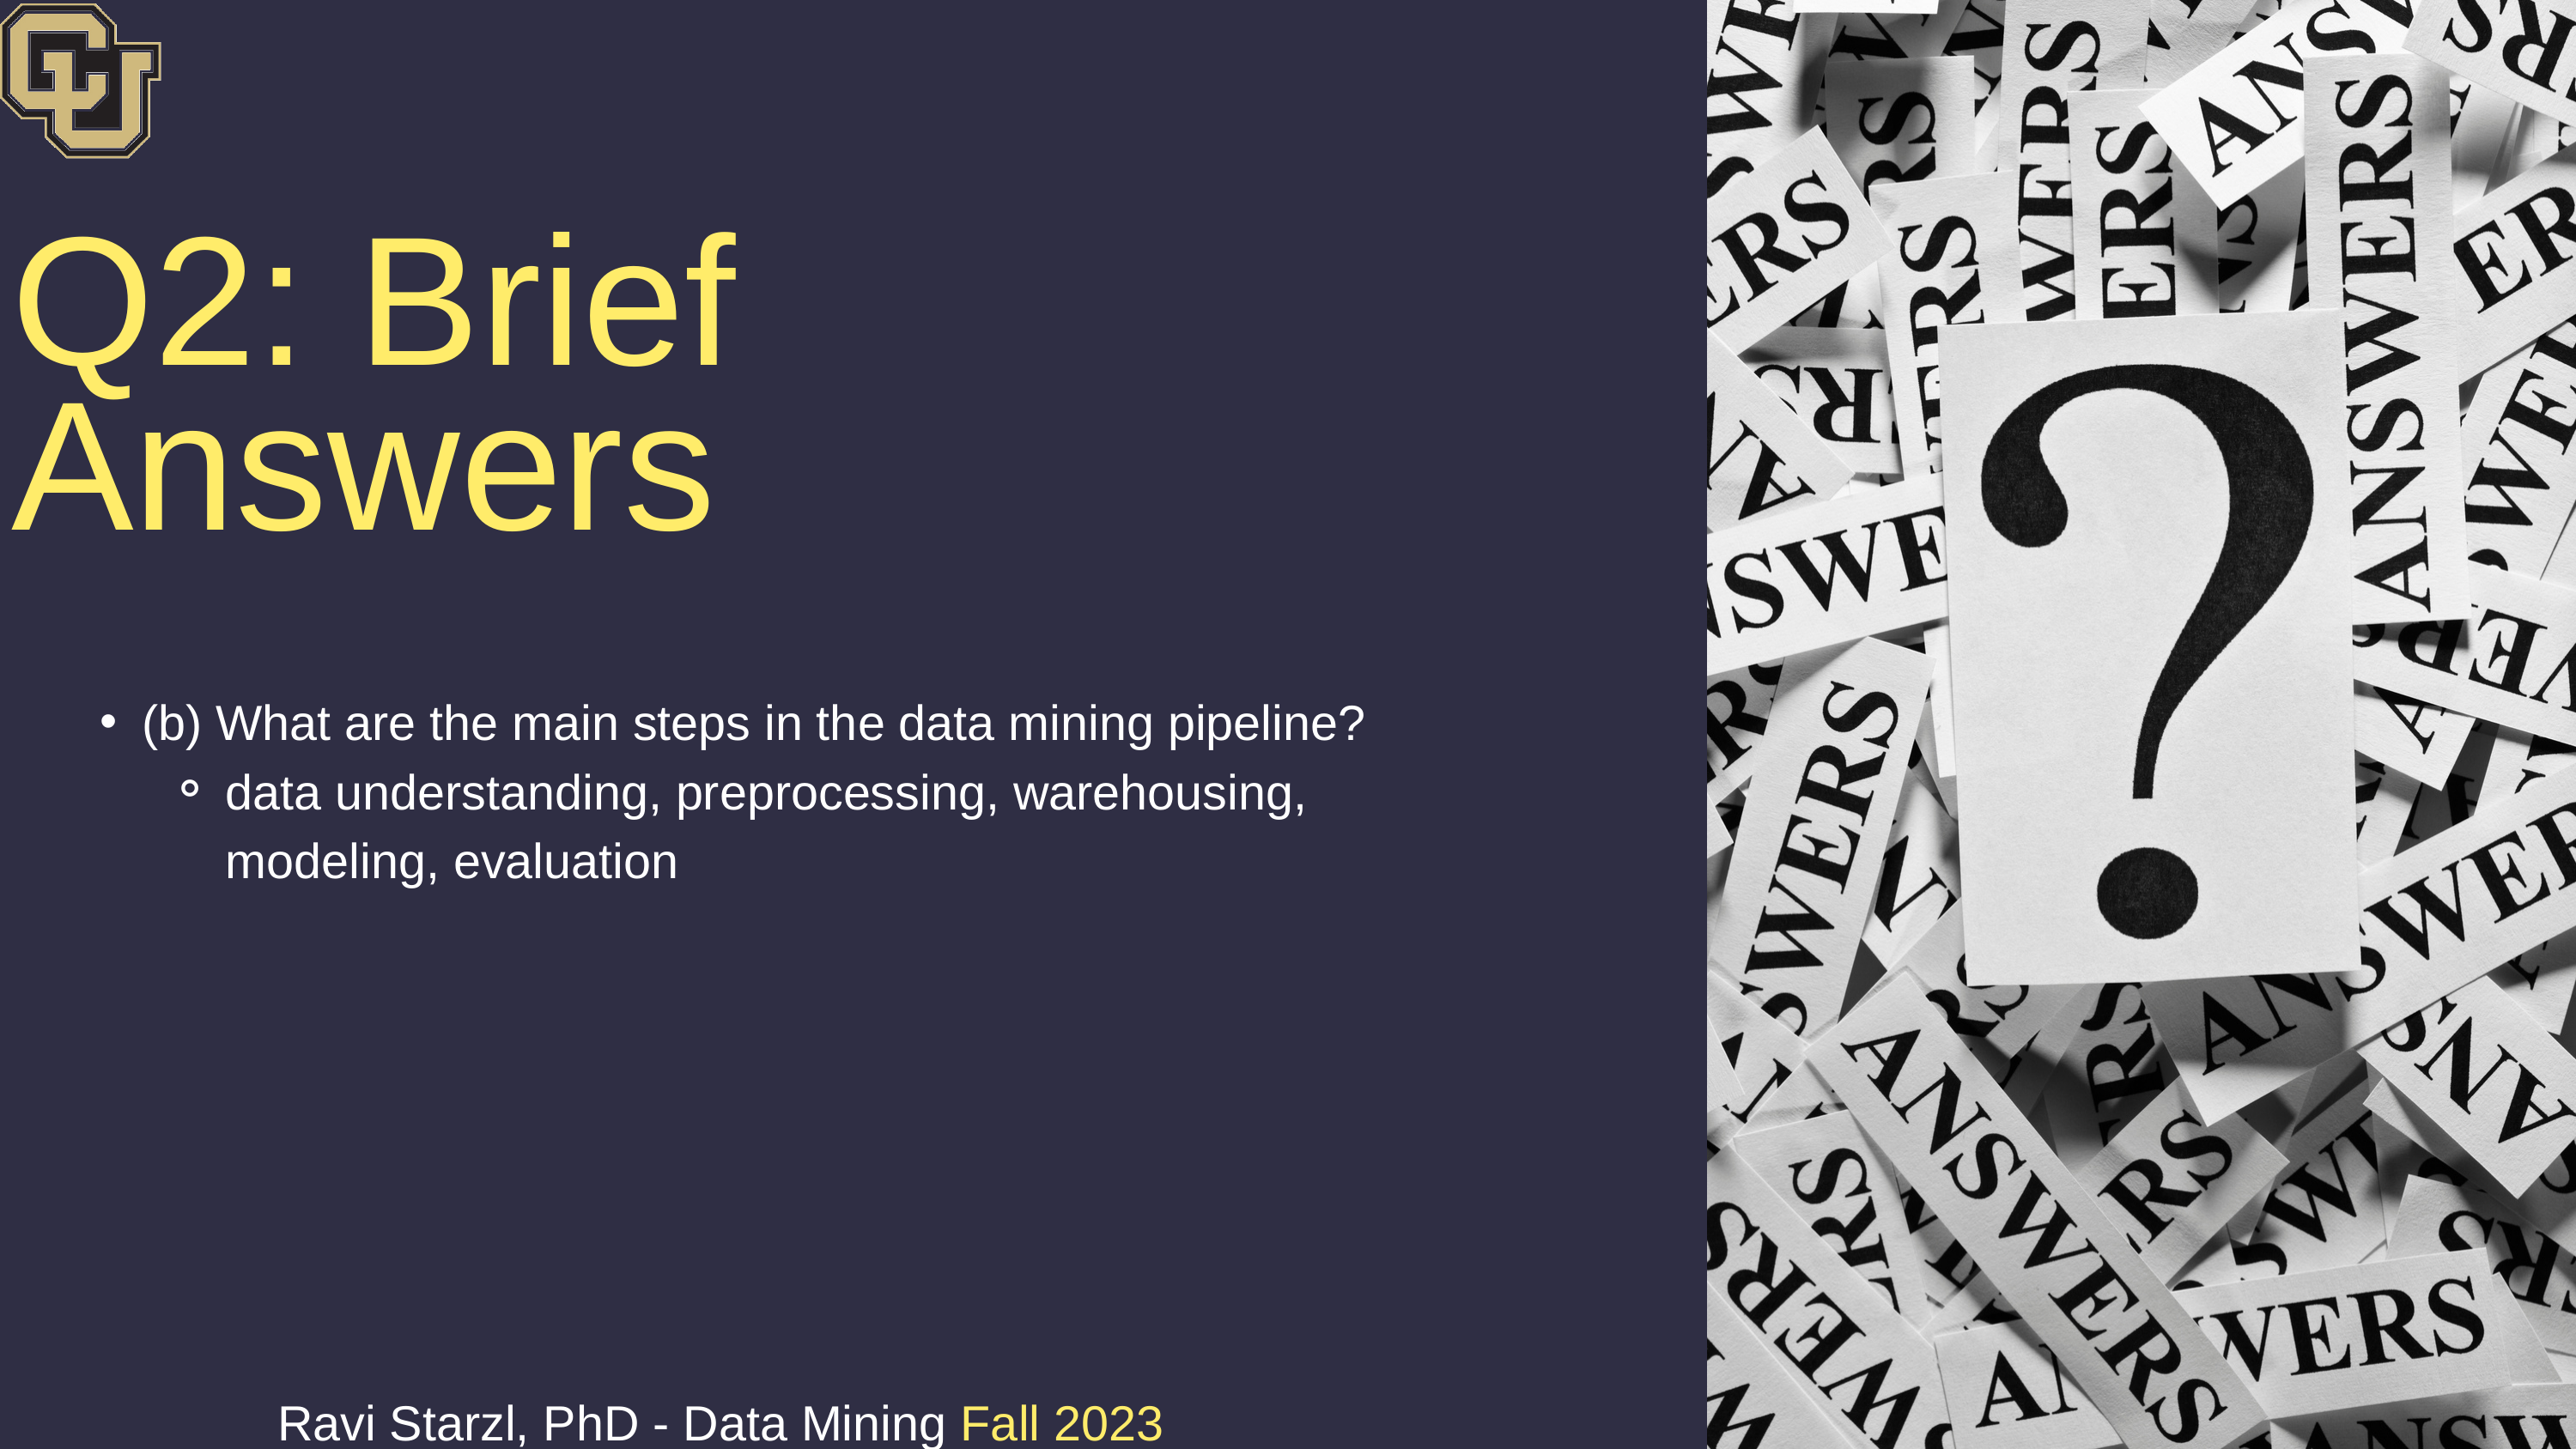

Q2: Brief Answers

(b) What are the main steps in the data mining pipeline?
data understanding, preprocessing, warehousing, modeling, evaluation

Ravi Starzl, PhD - Data Mining Fall 2023